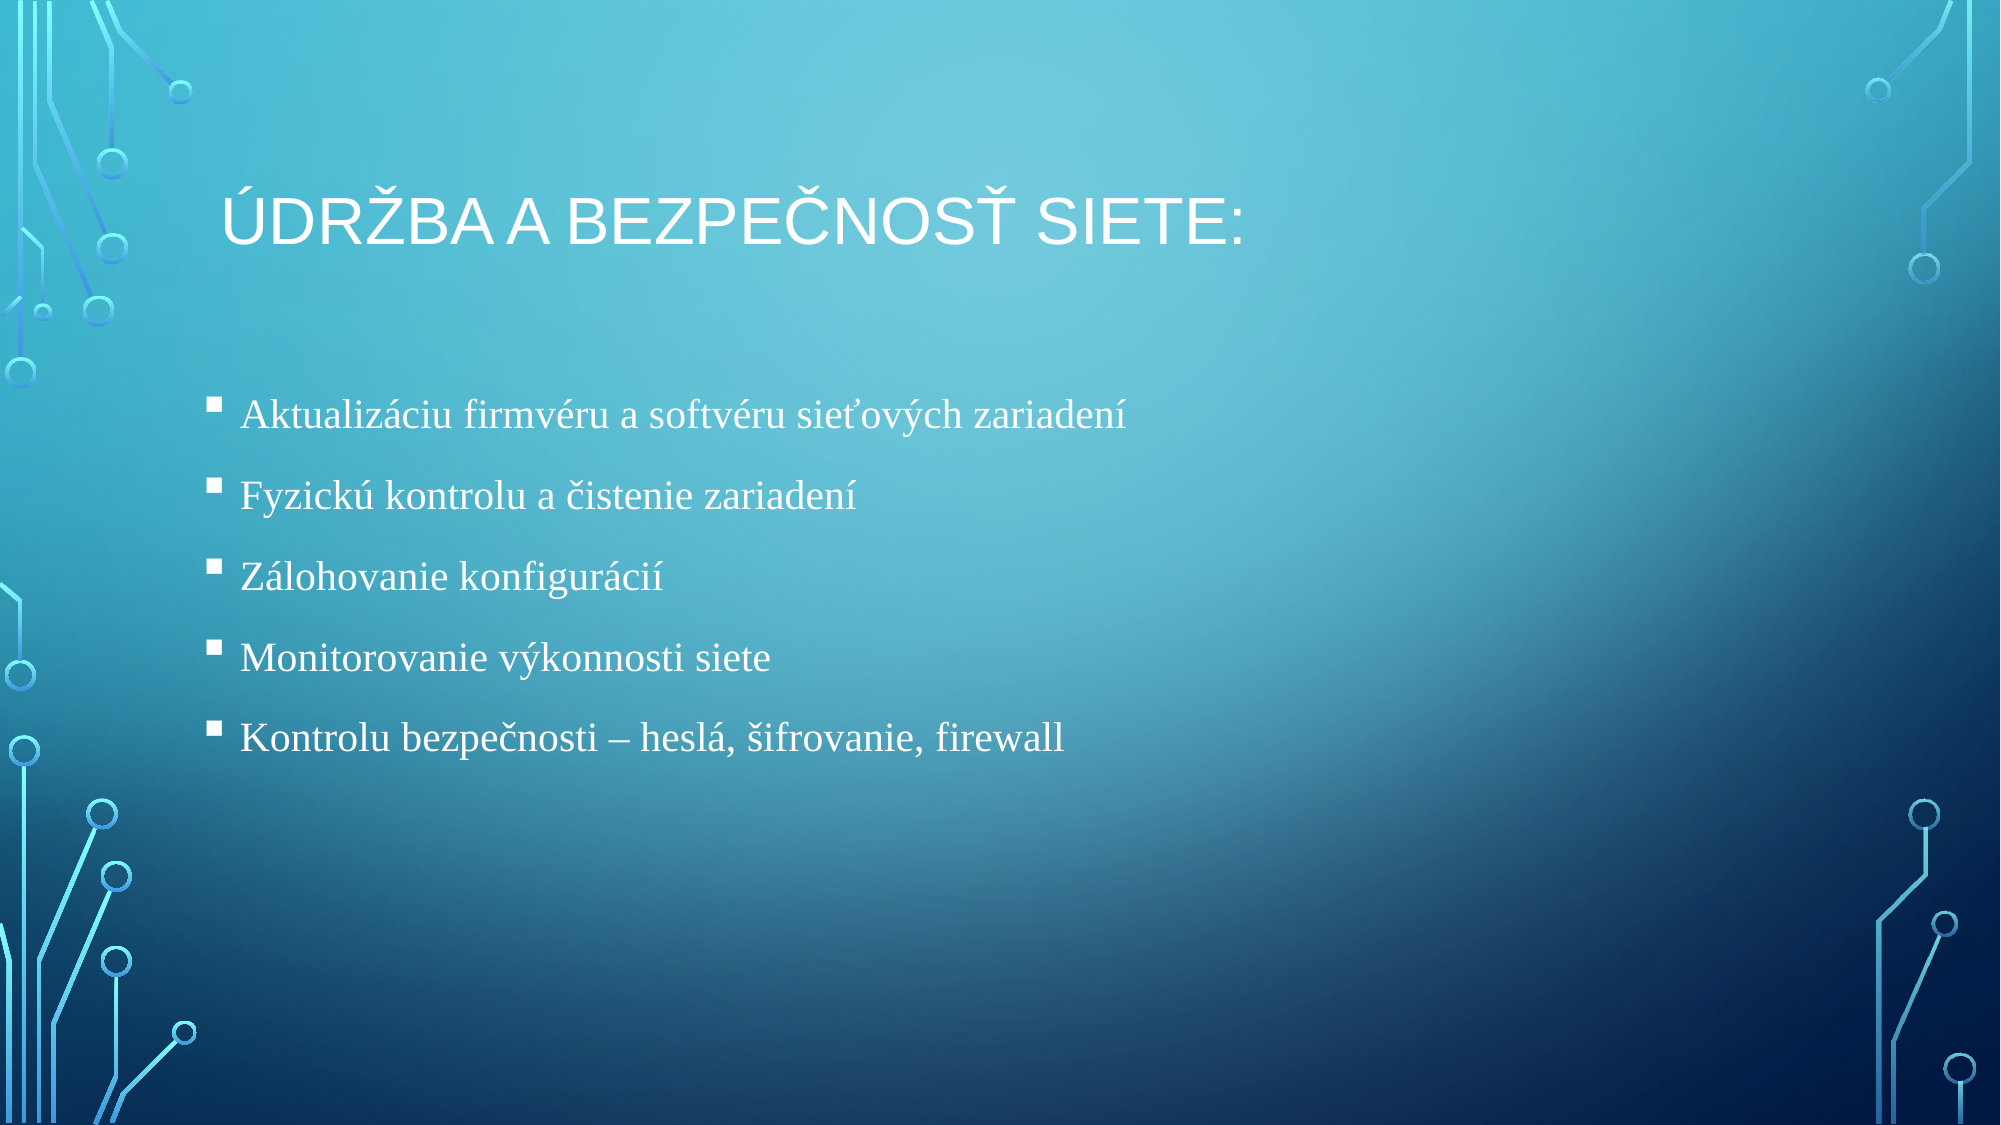

# Údržba a bezpečnosť siete:
Aktualizáciu firmvéru a softvéru sieťových zariadení
Fyzickú kontrolu a čistenie zariadení
Zálohovanie konfigurácií
Monitorovanie výkonnosti siete
Kontrolu bezpečnosti – heslá, šifrovanie, firewall